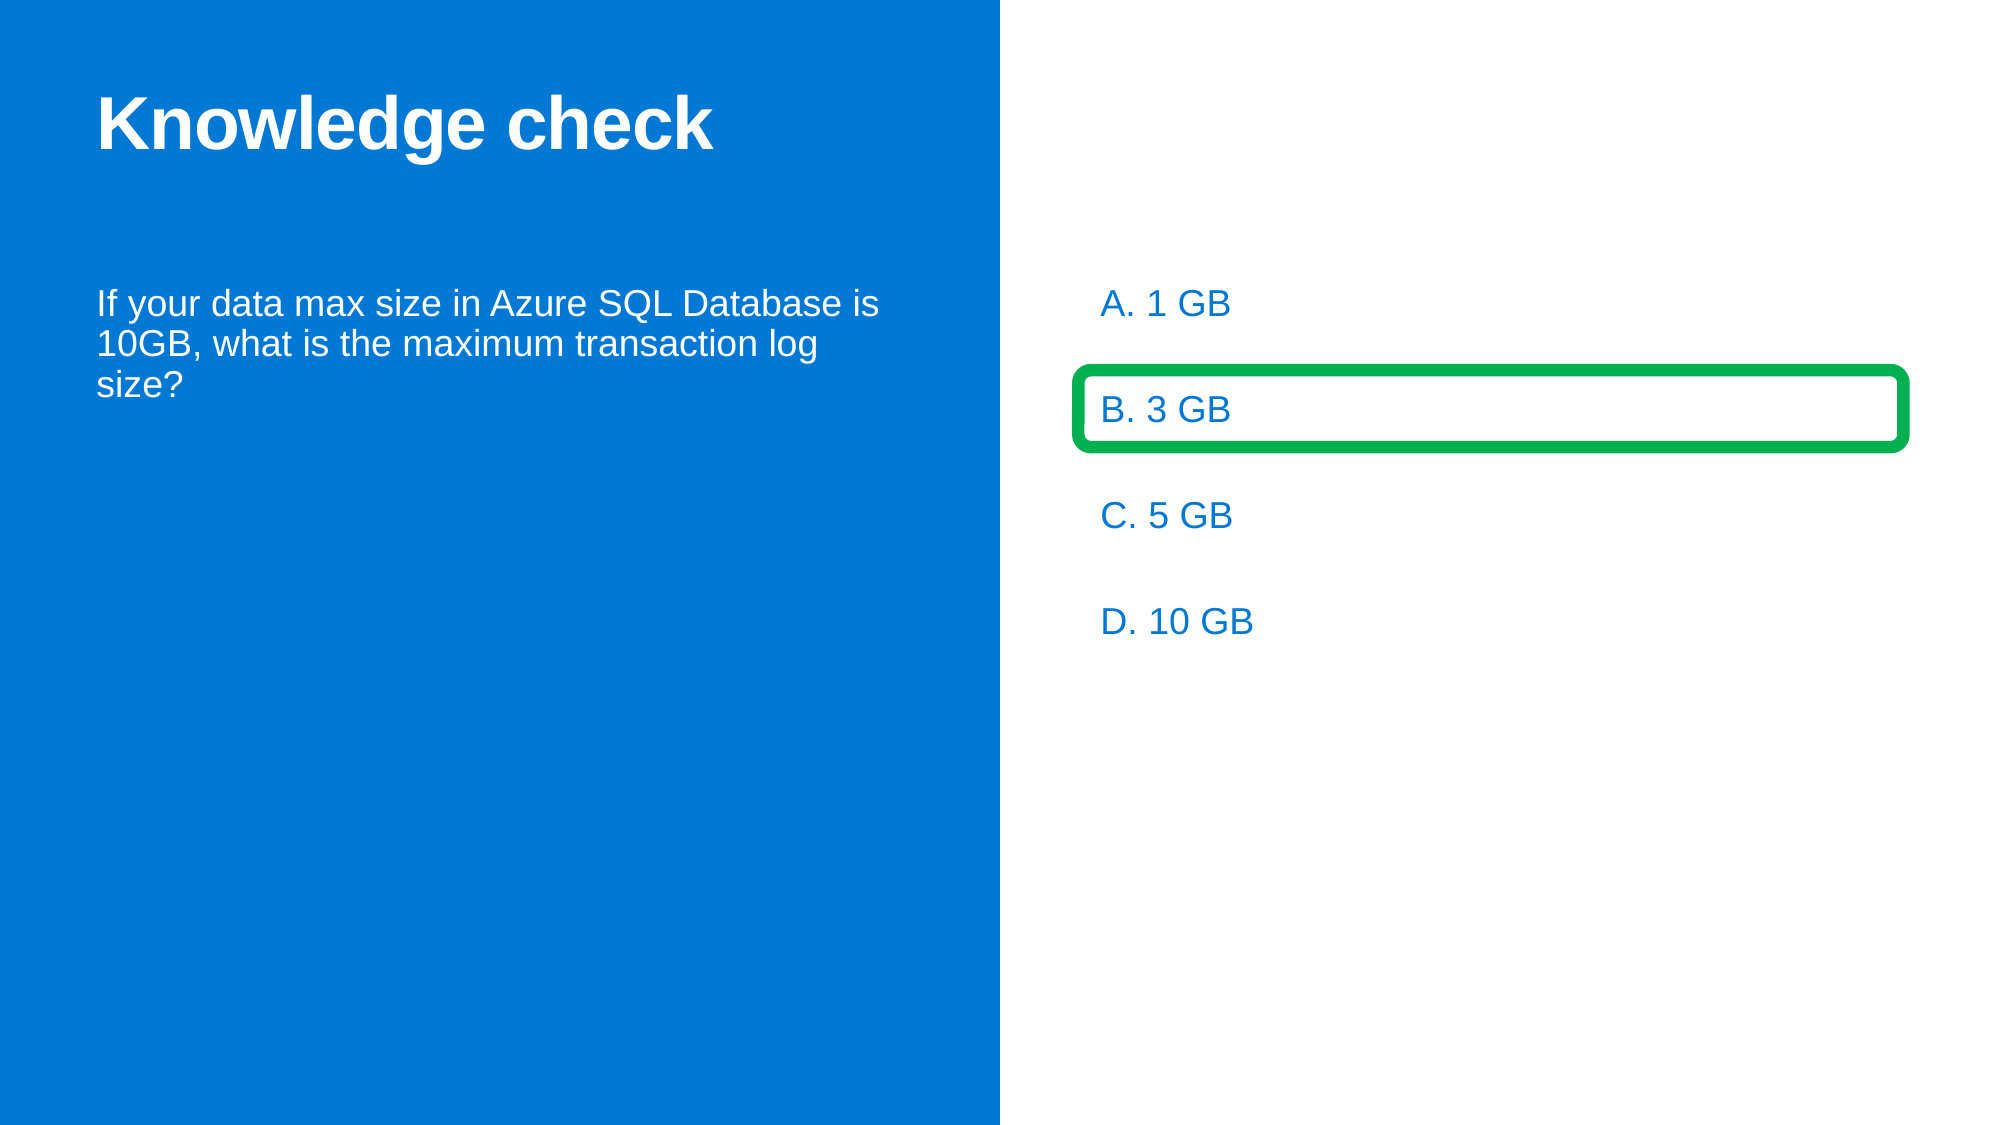

# Knowledge check
If your data max size in Azure SQL Database is 10GB, what is the maximum transaction log size?
A. 1 GB

B. 3 GB

C. 5 GB

D. 10 GB